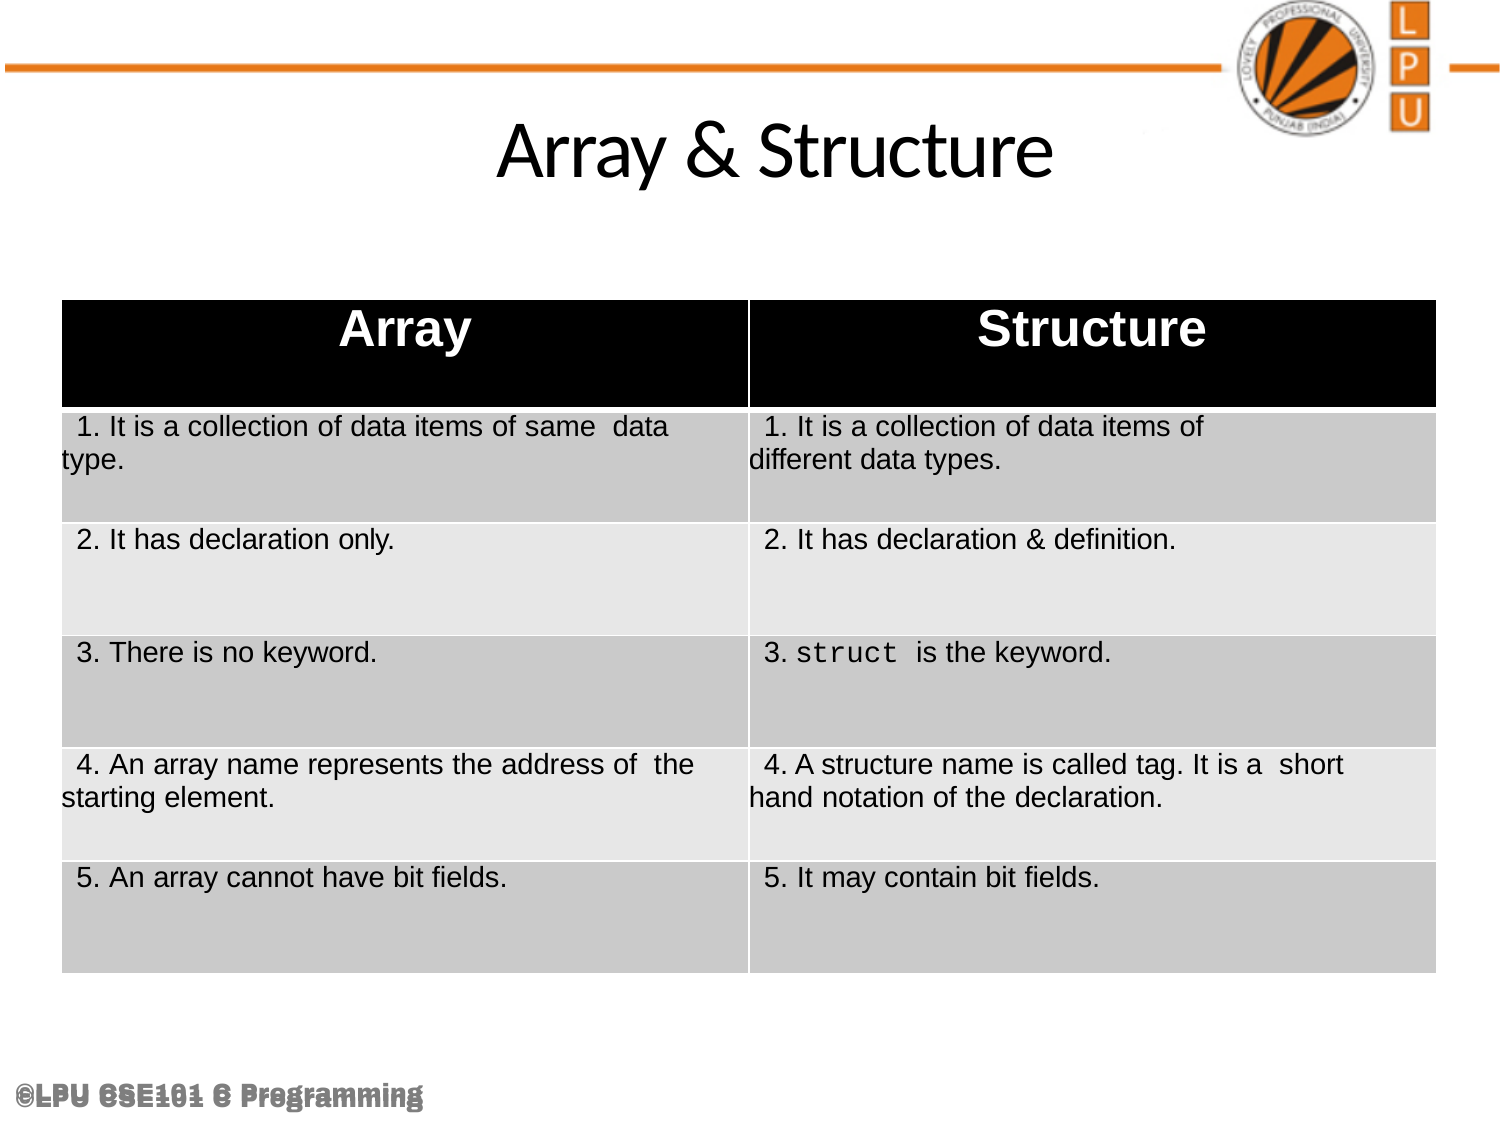

# Array & Structure
| Array | Structure |
| --- | --- |
| 1. It is a collection of data items of same data type. | 1. It is a collection of data items of different data types. |
| 2. It has declaration only. | 2. It has declaration & definition. |
| 3. There is no keyword. | 3. struct is the keyword. |
| 4. An array name represents the address of the starting element. | 4. A structure name is called tag. It is a short hand notation of the declaration. |
| 5. An array cannot have bit fields. | 5. It may contain bit fields. |
©LPU CSE101 C Programming